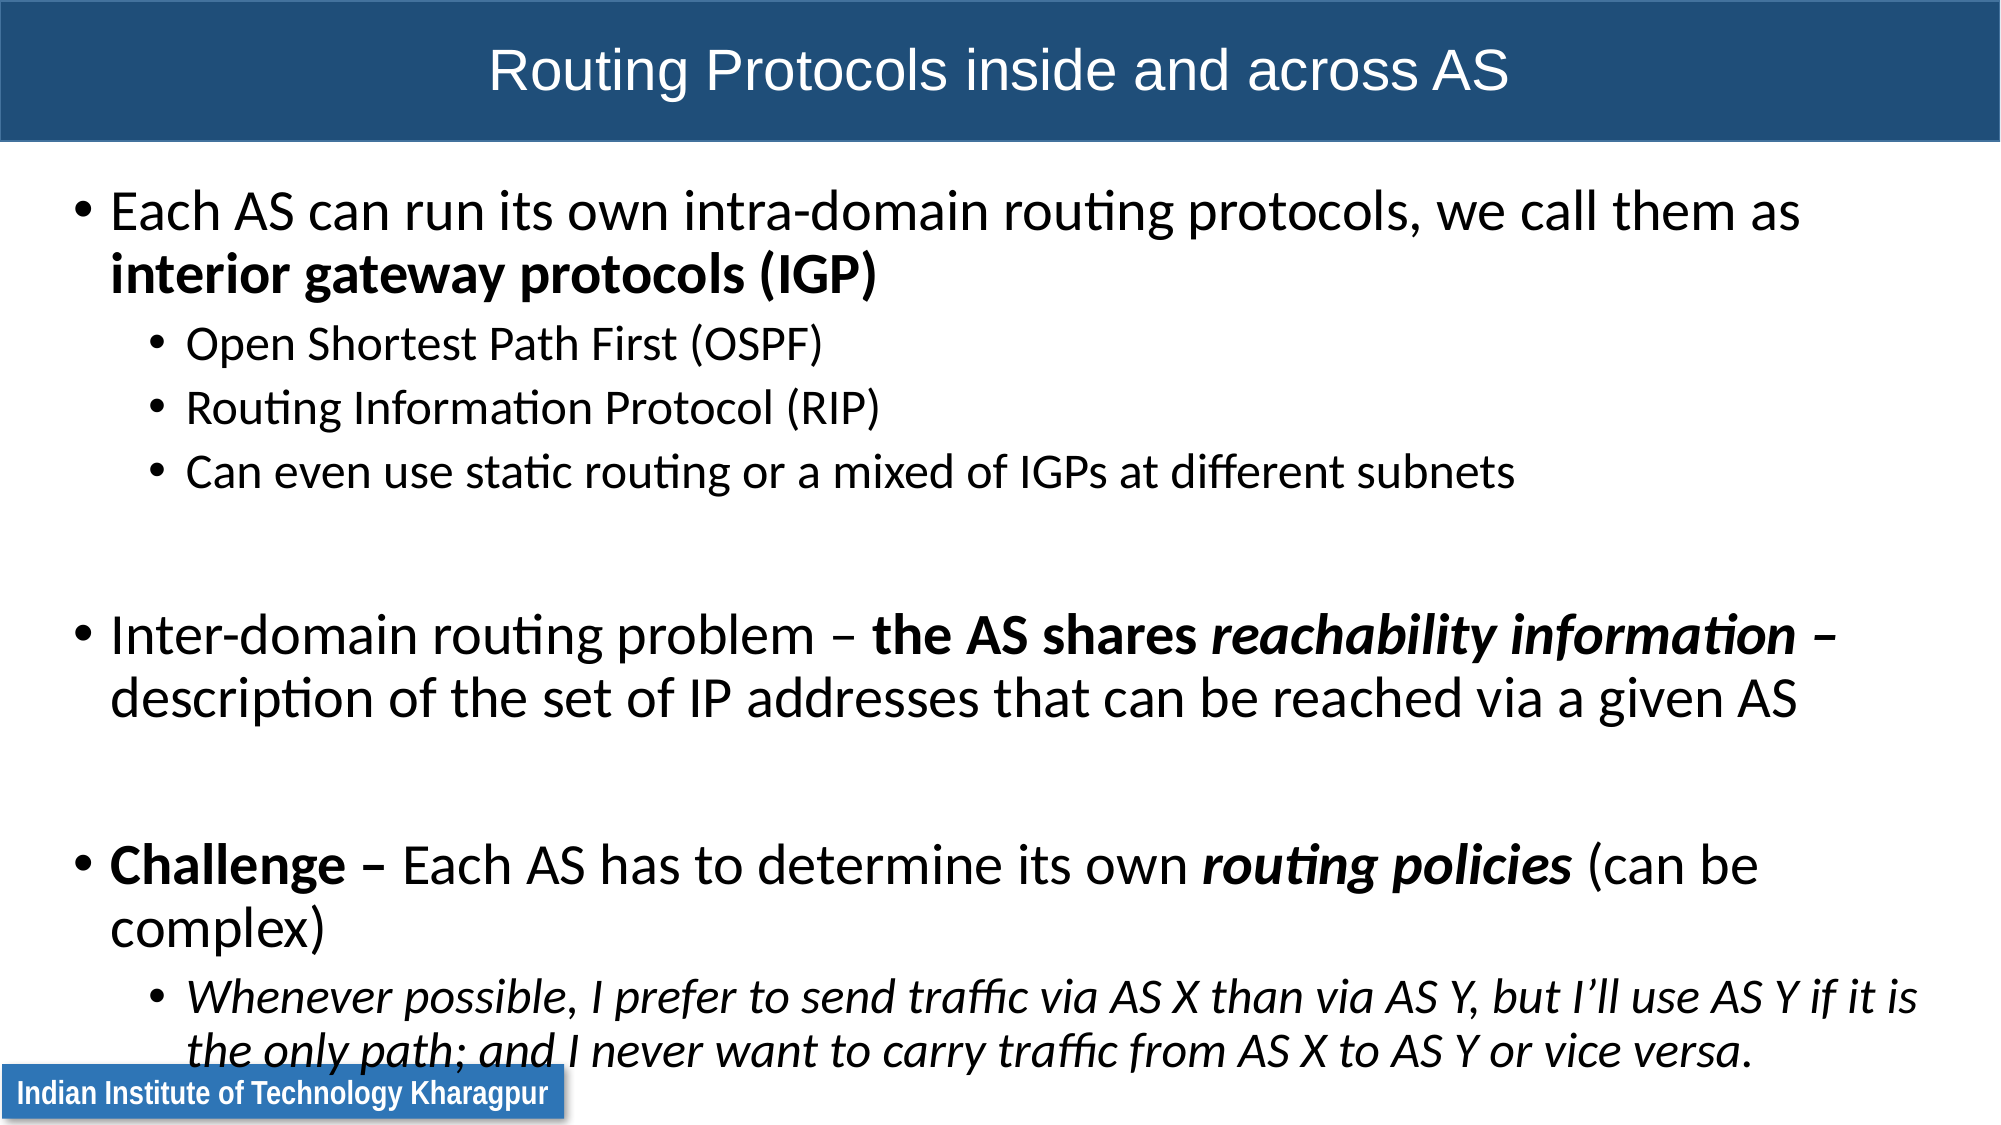

# Routing Protocols inside and across AS
Each AS can run its own intra-domain routing protocols, we call them as interior gateway protocols (IGP)
Open Shortest Path First (OSPF)
Routing Information Protocol (RIP)
Can even use static routing or a mixed of IGPs at different subnets

Inter-domain routing problem – the AS shares reachability information – description of the set of IP addresses that can be reached via a given AS

Challenge – Each AS has to determine its own routing policies (can be complex)
Whenever possible, I prefer to send traffic via AS X than via AS Y, but I’ll use AS Y if it is the only path; and I never want to carry traffic from AS X to AS Y or vice versa.